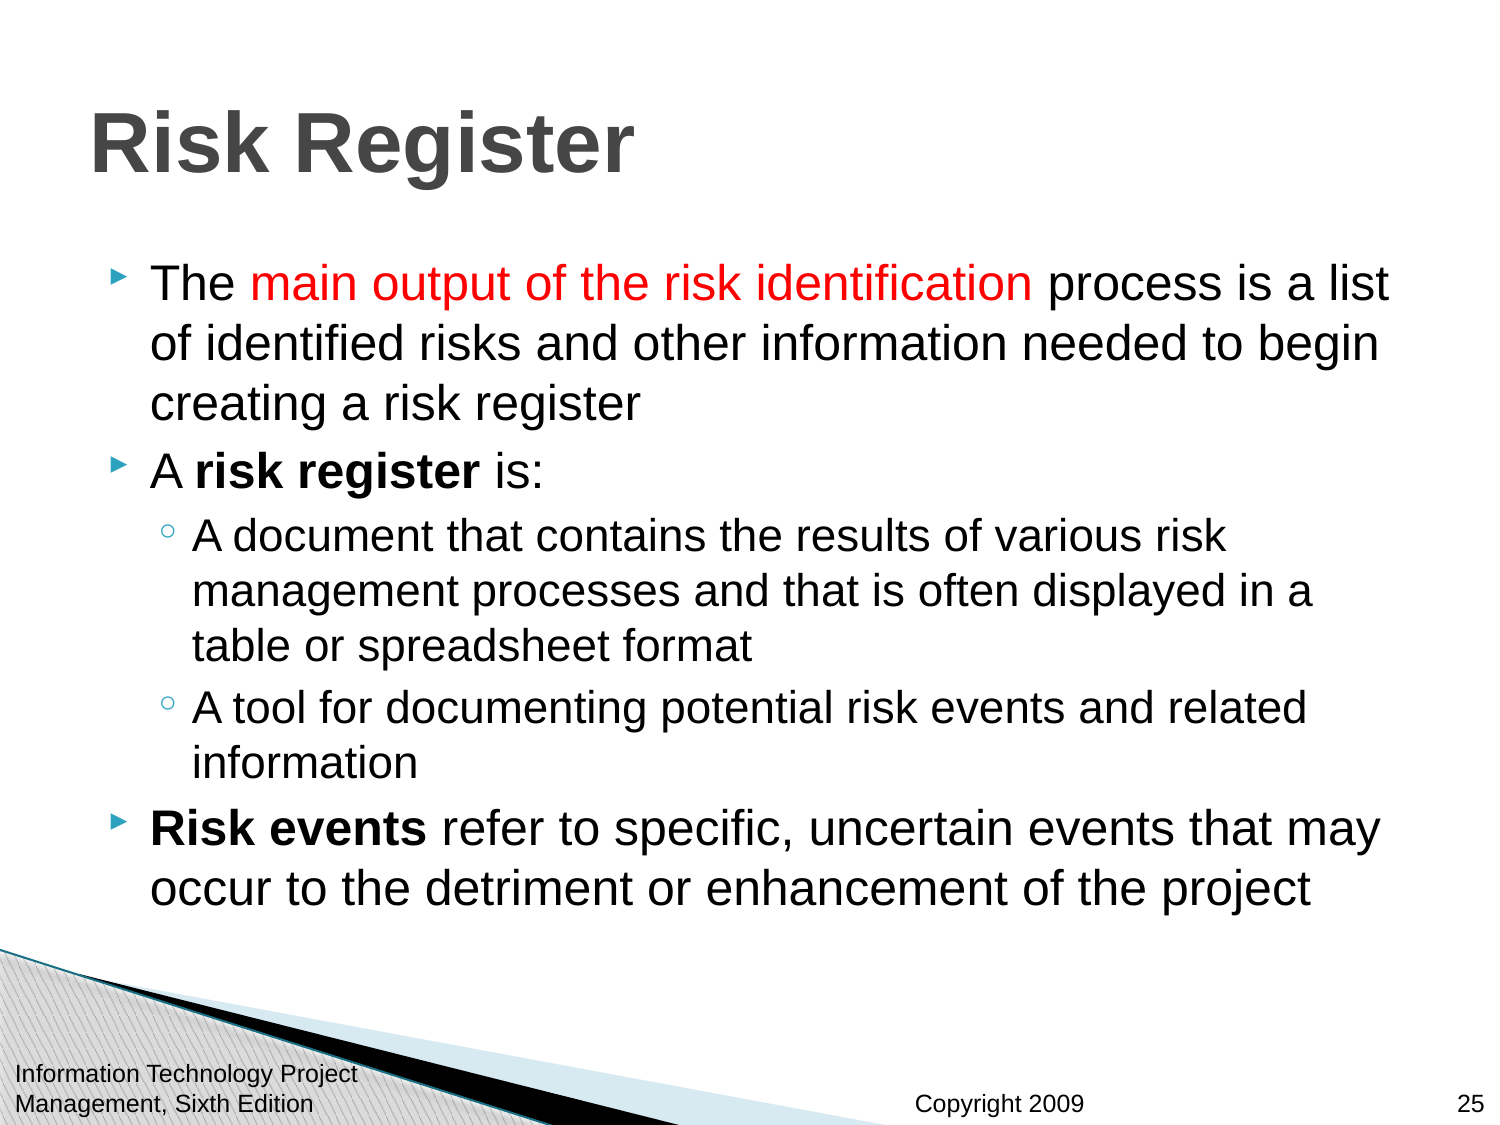

# Risk Register
The main output of the risk identification process is a list of identified risks and other information needed to begin creating a risk register
A risk register is:
A document that contains the results of various risk management processes and that is often displayed in a table or spreadsheet format
A tool for documenting potential risk events and related information
Risk events refer to specific, uncertain events that may occur to the detriment or enhancement of the project
Information Technology Project Management, Sixth Edition
25